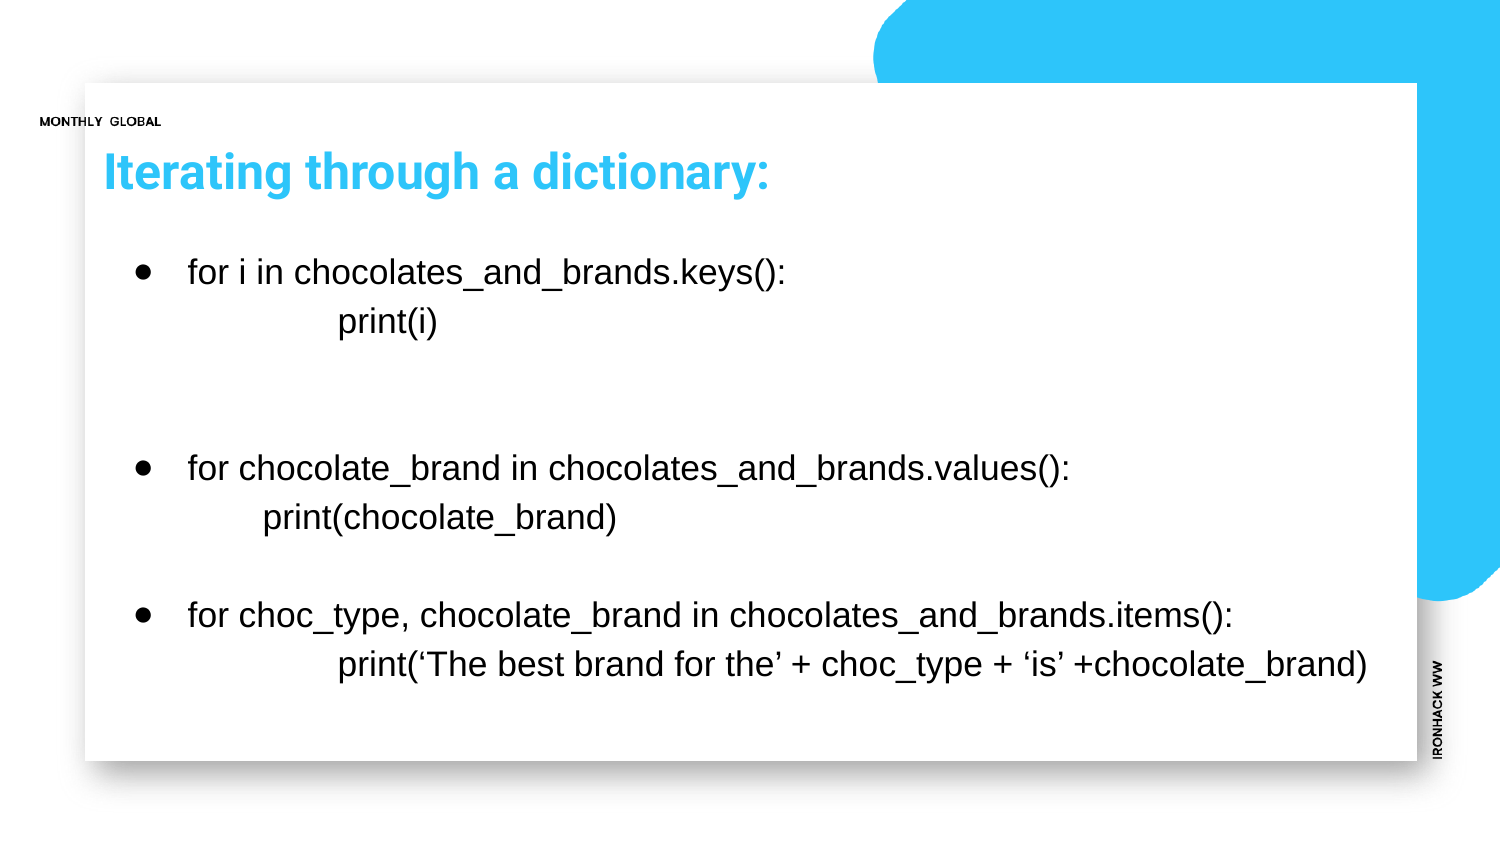

# Iterating through a dictionary:
for i in chocolates_and_brands.keys():
 	print(i)

for chocolate_brand in chocolates_and_brands.values():
print(chocolate_brand)

for choc_type, chocolate_brand in chocolates_and_brands.items():
print(‘The best brand for the’ + choc_type + ‘is’ +chocolate_brand)